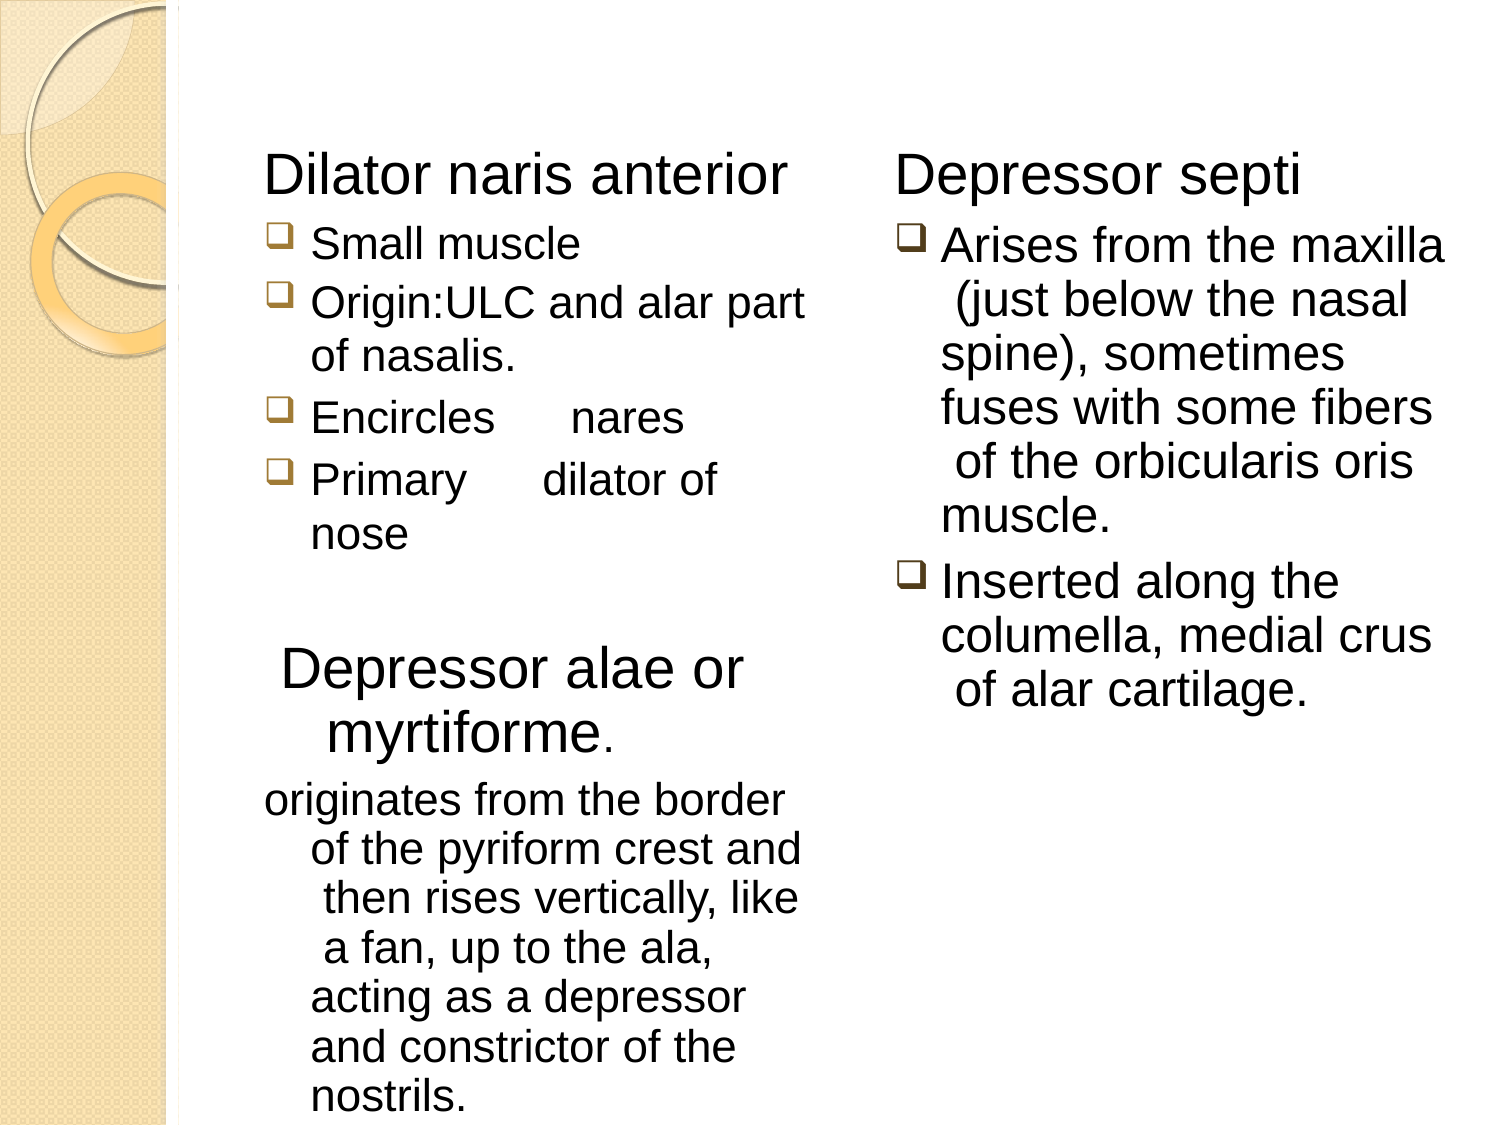

Depressor septi
Arises from the maxilla  (just below the nasal  spine), sometimes  fuses with some ﬁbers  of the orbicularis oris  muscle.
Inserted along the  columella, medial crus  of alar cartilage.
# Dilator naris anterior
Small muscle
Origin:ULC and alar part
of nasalis.
Encircles	nares
Primary	dilator of nose

Depressor alae or  myrtiforme.
originates from the border  of the pyriform crest and  then rises vertically, like  a fan, up to the ala,  acting as a depressor  and constrictor of the  nostrils.